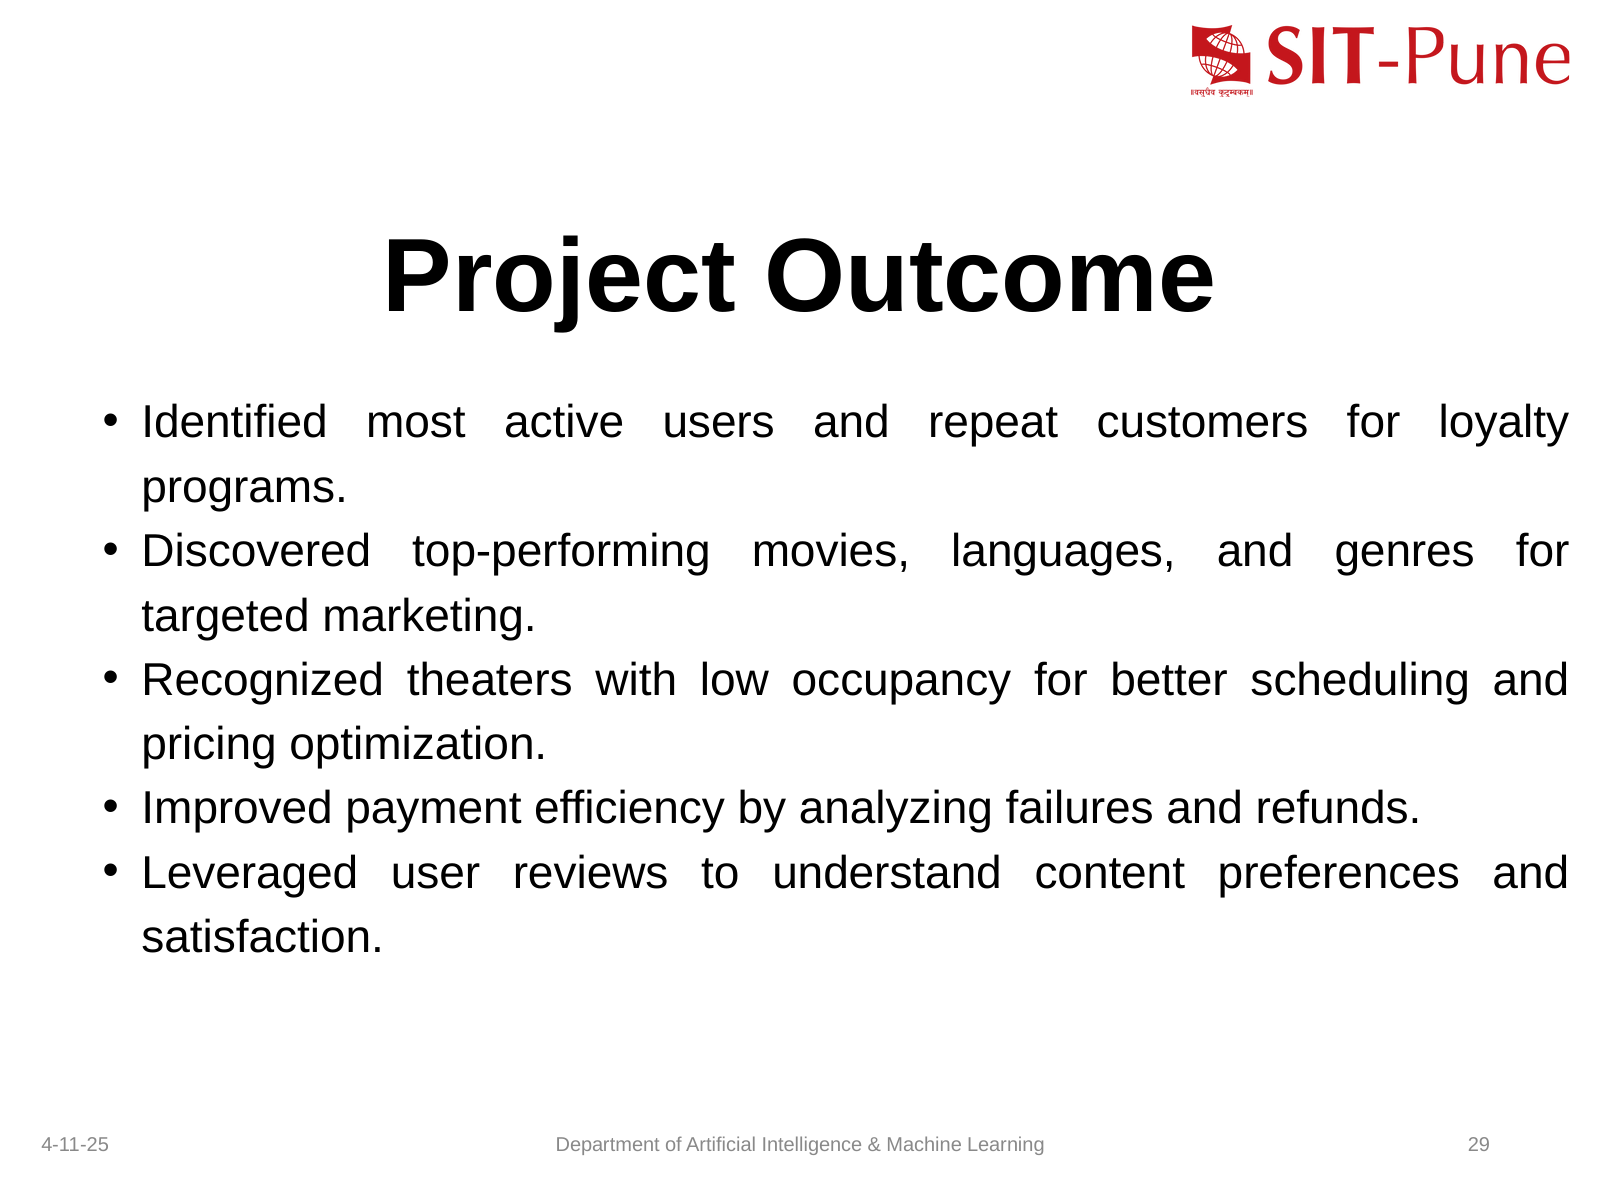

Project Outcome
Identified most active users and repeat customers for loyalty programs.
Discovered top-performing movies, languages, and genres for targeted marketing.
Recognized theaters with low occupancy for better scheduling and pricing optimization.
Improved payment efficiency by analyzing failures and refunds.
Leveraged user reviews to understand content preferences and satisfaction.

4-11-25

Department of Artificial Intelligence & Machine Learning

29